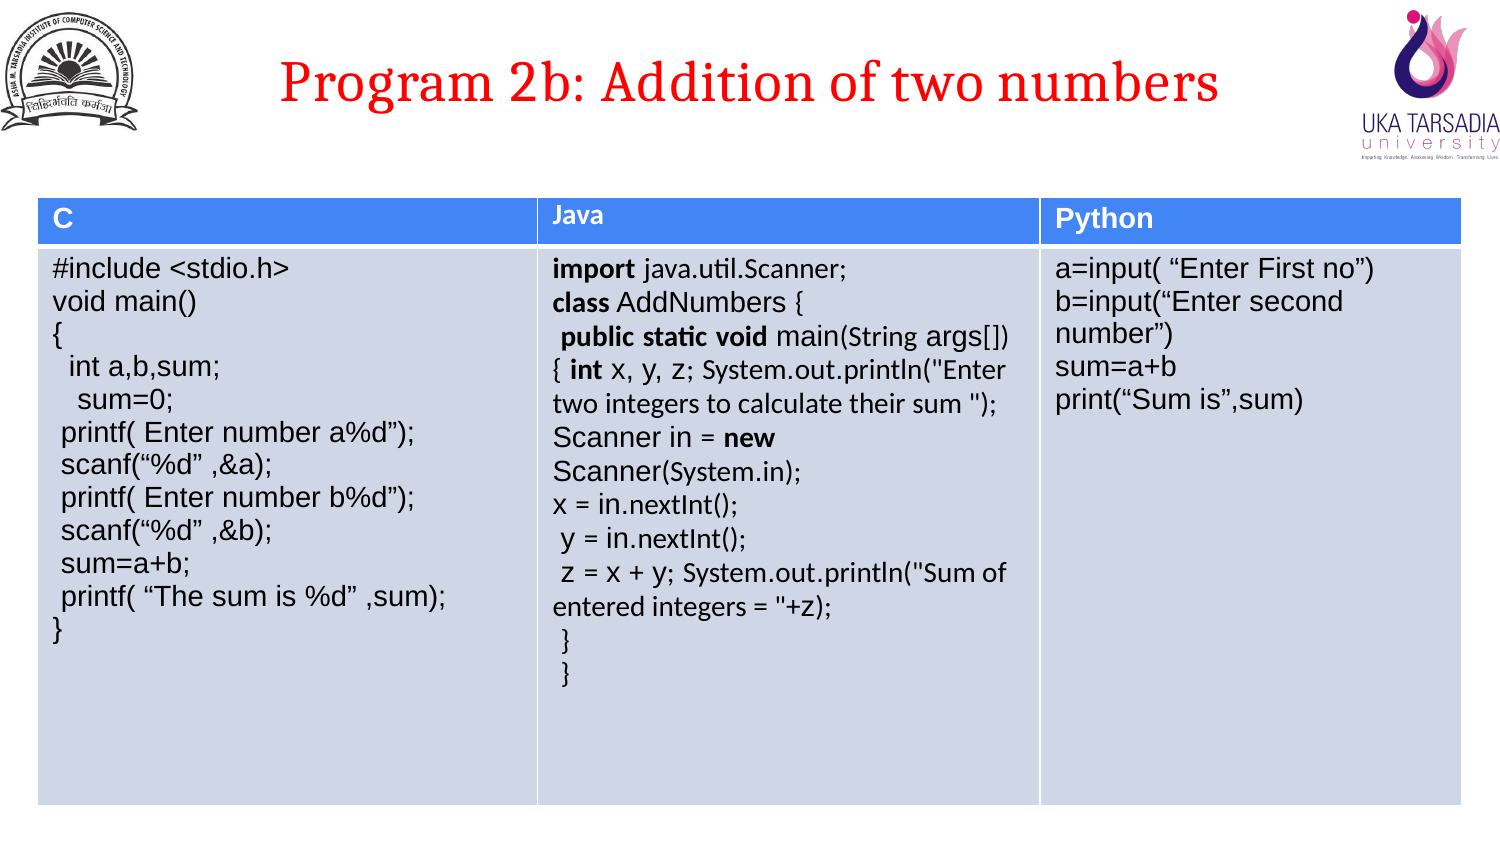

# Program 2b: Addition of two numbers
| C | Java | Python |
| --- | --- | --- |
| #include <stdio.h> void main() { int a,b,sum; sum=0; printf( Enter number a%d”); scanf(“%d” ,&a); printf( Enter number b%d”); scanf(“%d” ,&b); sum=a+b; printf( “The sum is %d” ,sum); } | import java.util.Scanner;   class AddNumbers { public static void main(String args[]) { int x, y, z; System.out.println("Enter two integers to calculate their sum "); Scanner in = new Scanner(System.in); x = in.nextInt(); y = in.nextInt(); z = x + y; System.out.println("Sum of entered integers = "+z); } } | a=input( “Enter First no”) b=input(“Enter second number”) sum=a+b print(“Sum is”,sum) |